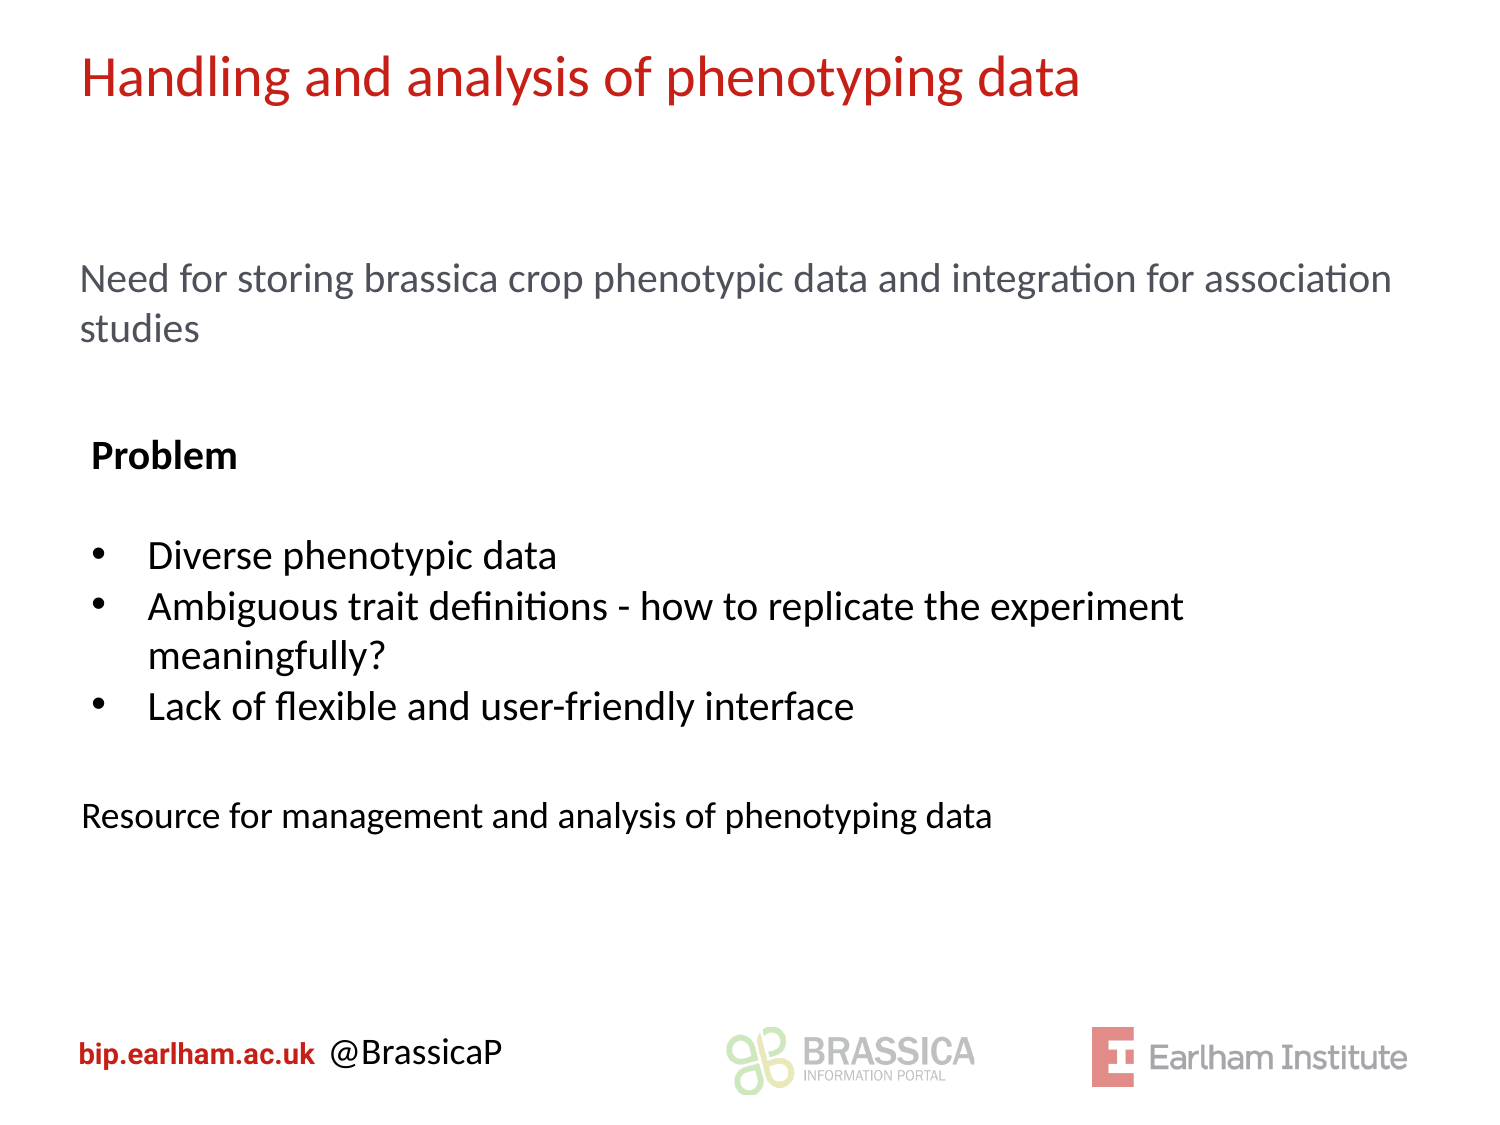

# Handling and analysis of phenotyping data
Need for storing brassica crop phenotypic data and integration for association studies
Problem

Diverse phenotypic data
Ambiguous trait definitions - how to replicate the experiment meaningfully?
Lack of flexible and user-friendly interface

Resource for management and analysis of phenotyping data